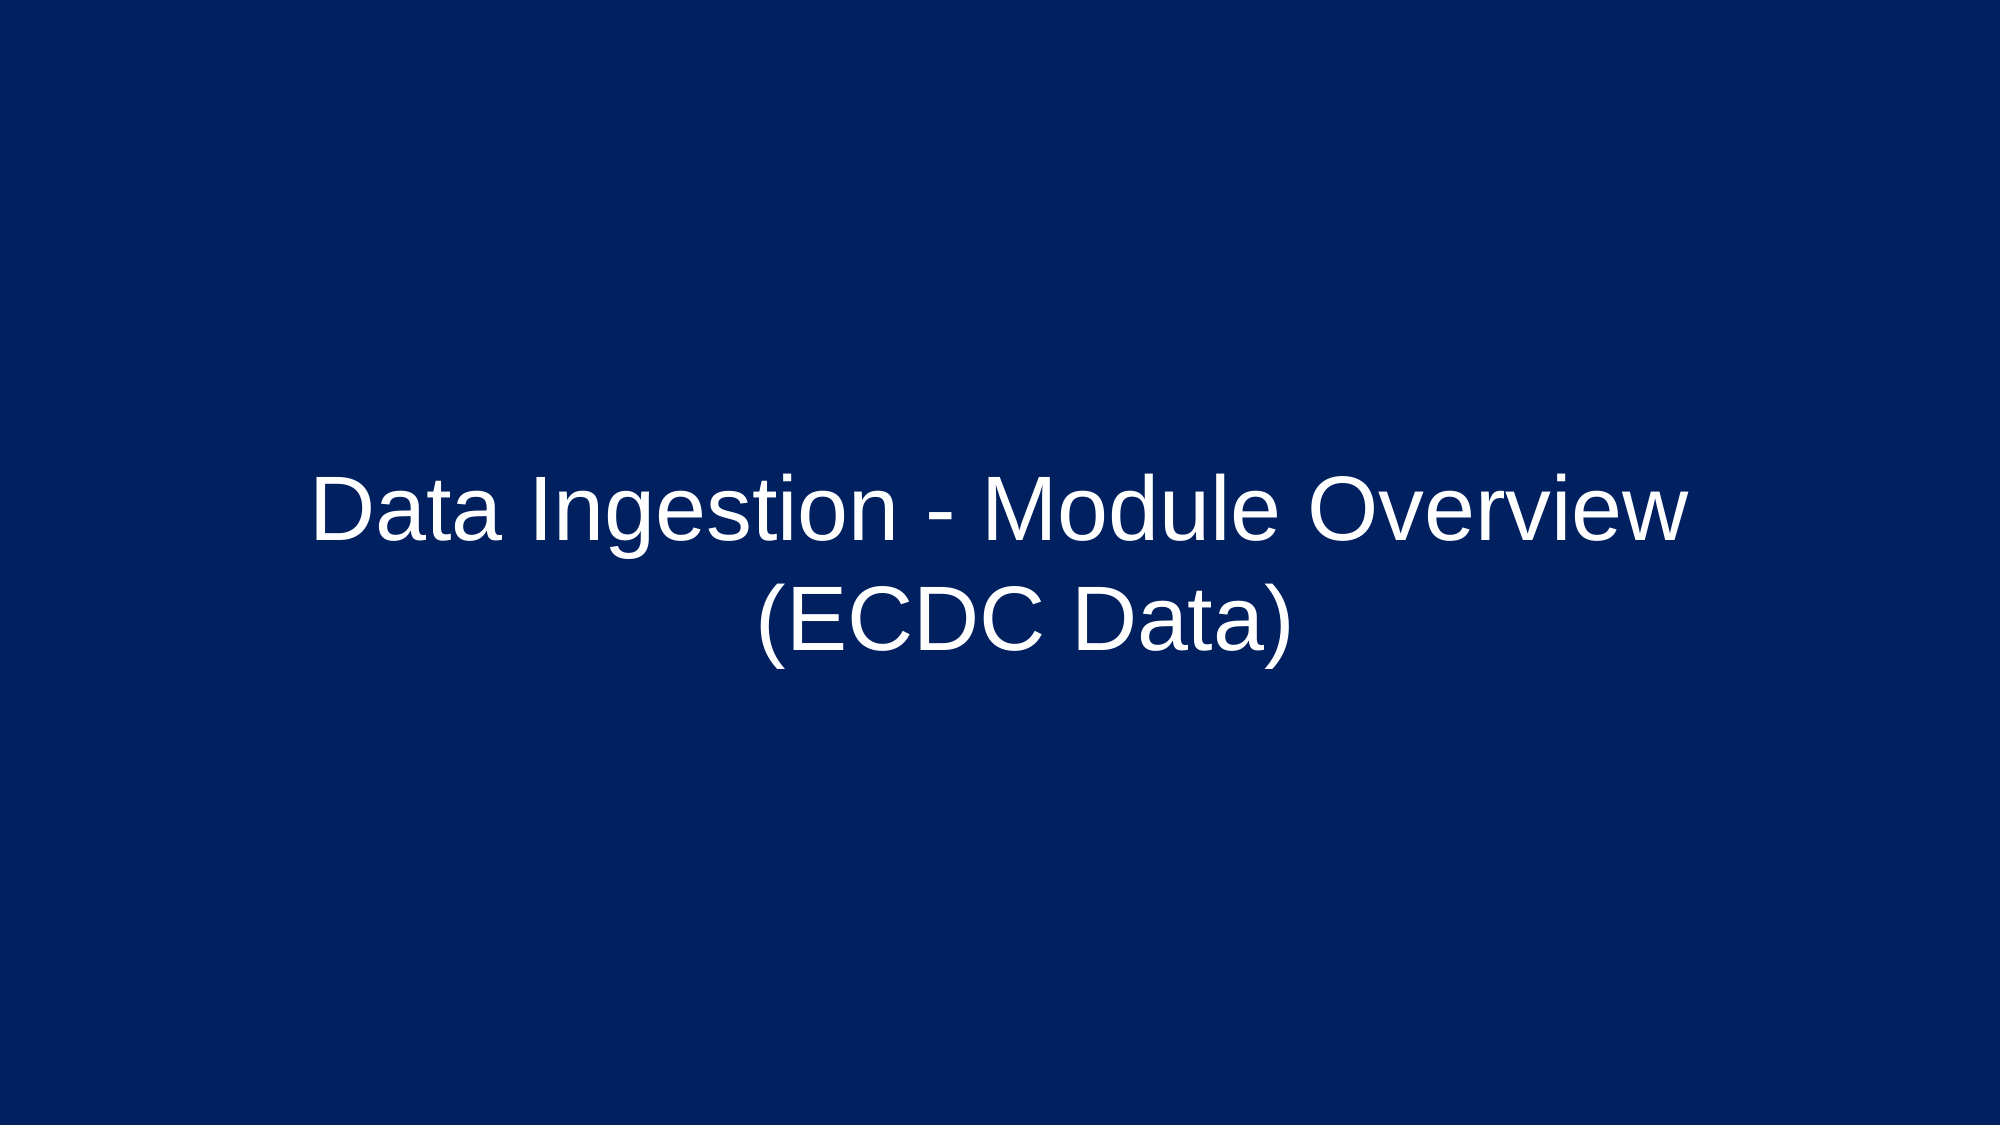

# Data Ingestion - Module Overview  (ECDC Data)